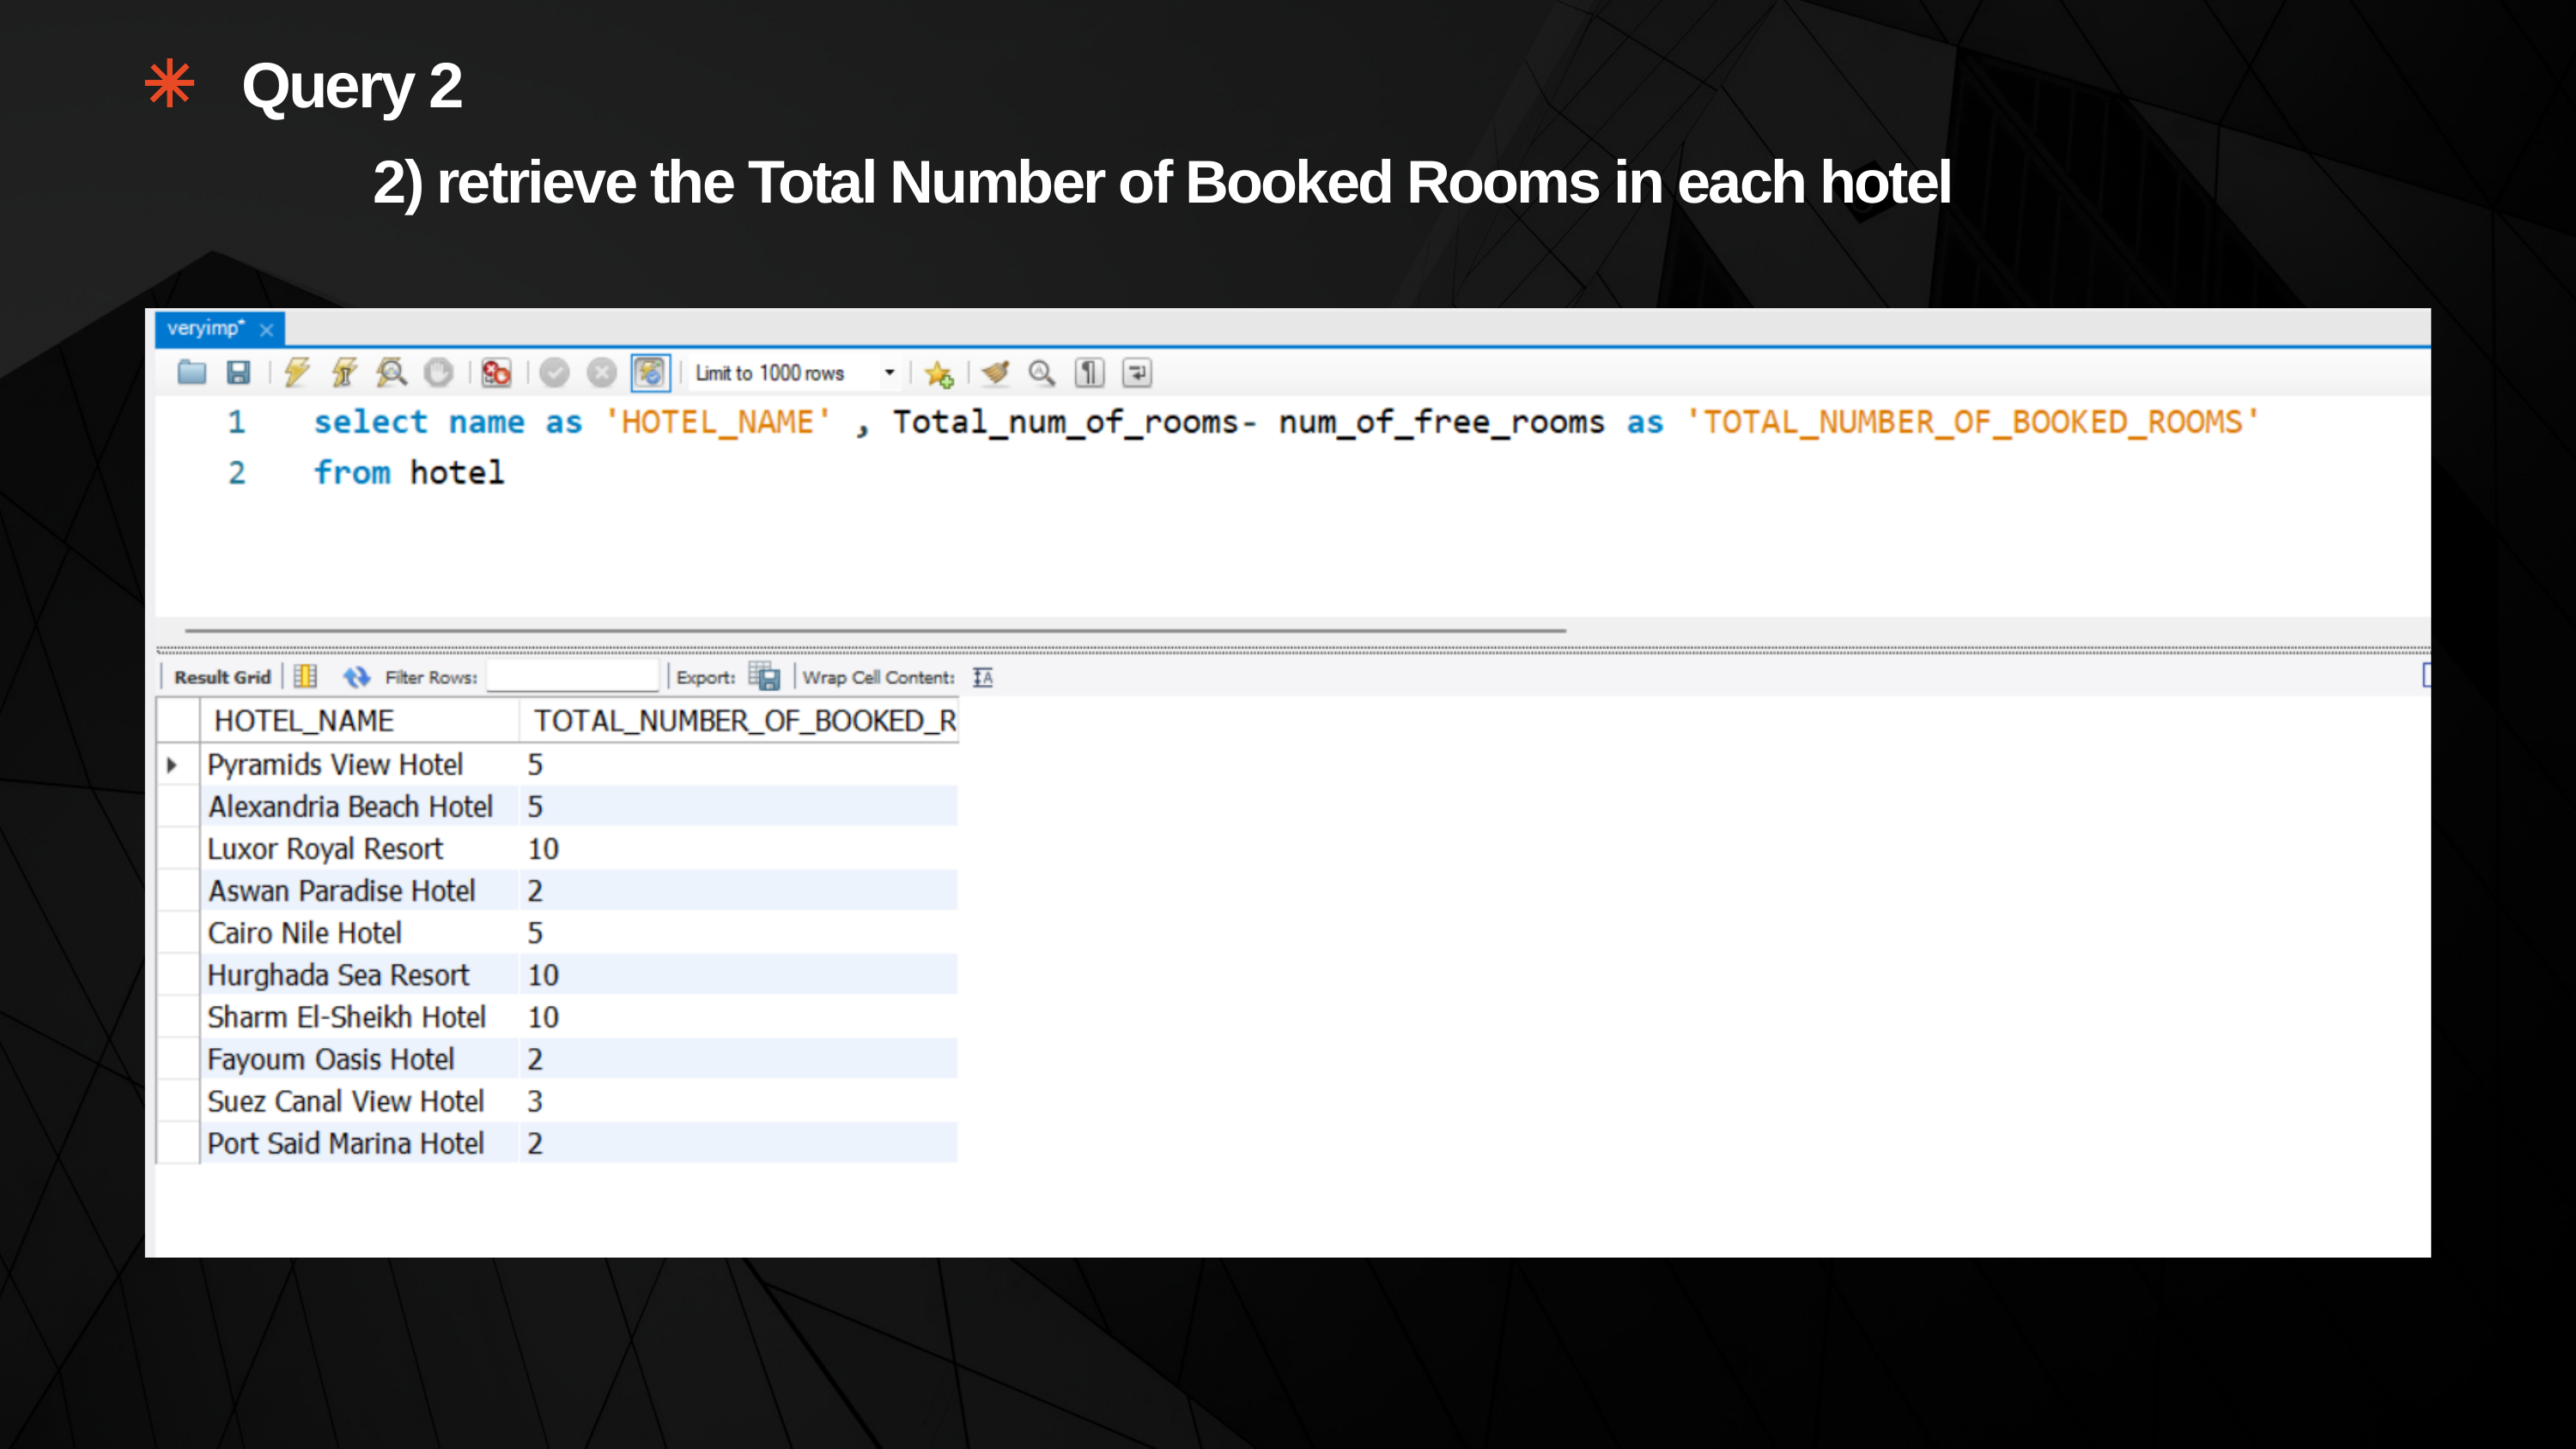

Query 2

2) retrieve the Total Number of Booked Rooms in each hotel